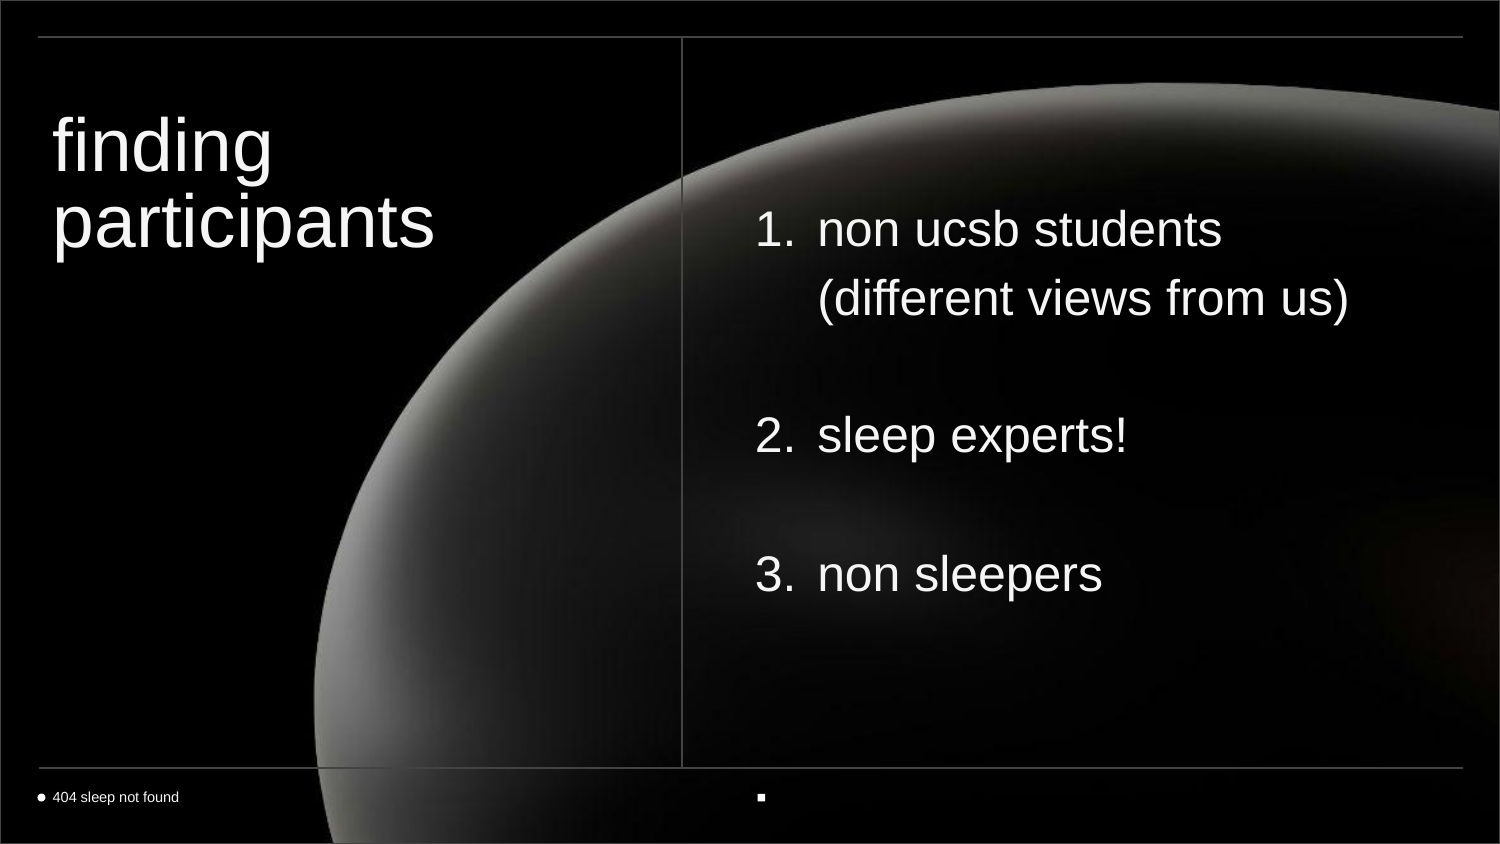

non ucsb students (different views from us)

sleep experts!

non sleepers
# finding participants
404 sleep not found